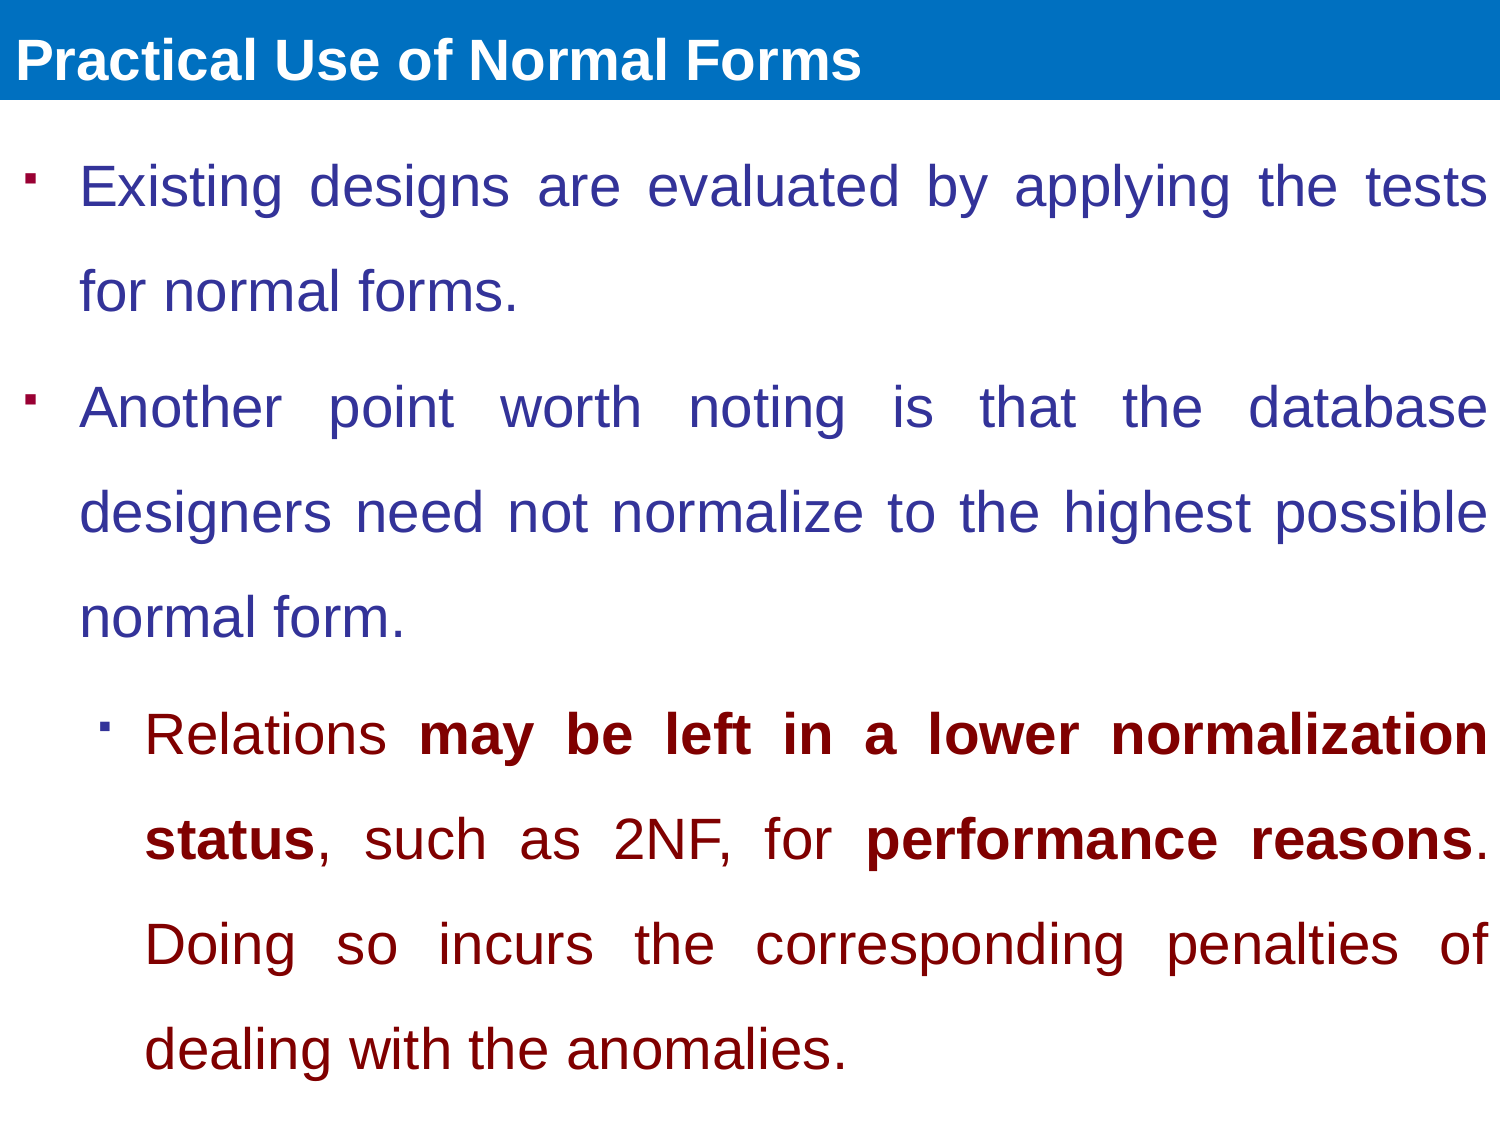

# Practical Use of Normal Forms
Existing designs are evaluated by applying the tests for normal forms.
Another point worth noting is that the database designers need not normalize to the highest possible normal form.
Relations may be left in a lower normalization status, such as 2NF, for performance reasons. Doing so incurs the corresponding penalties of dealing with the anomalies.